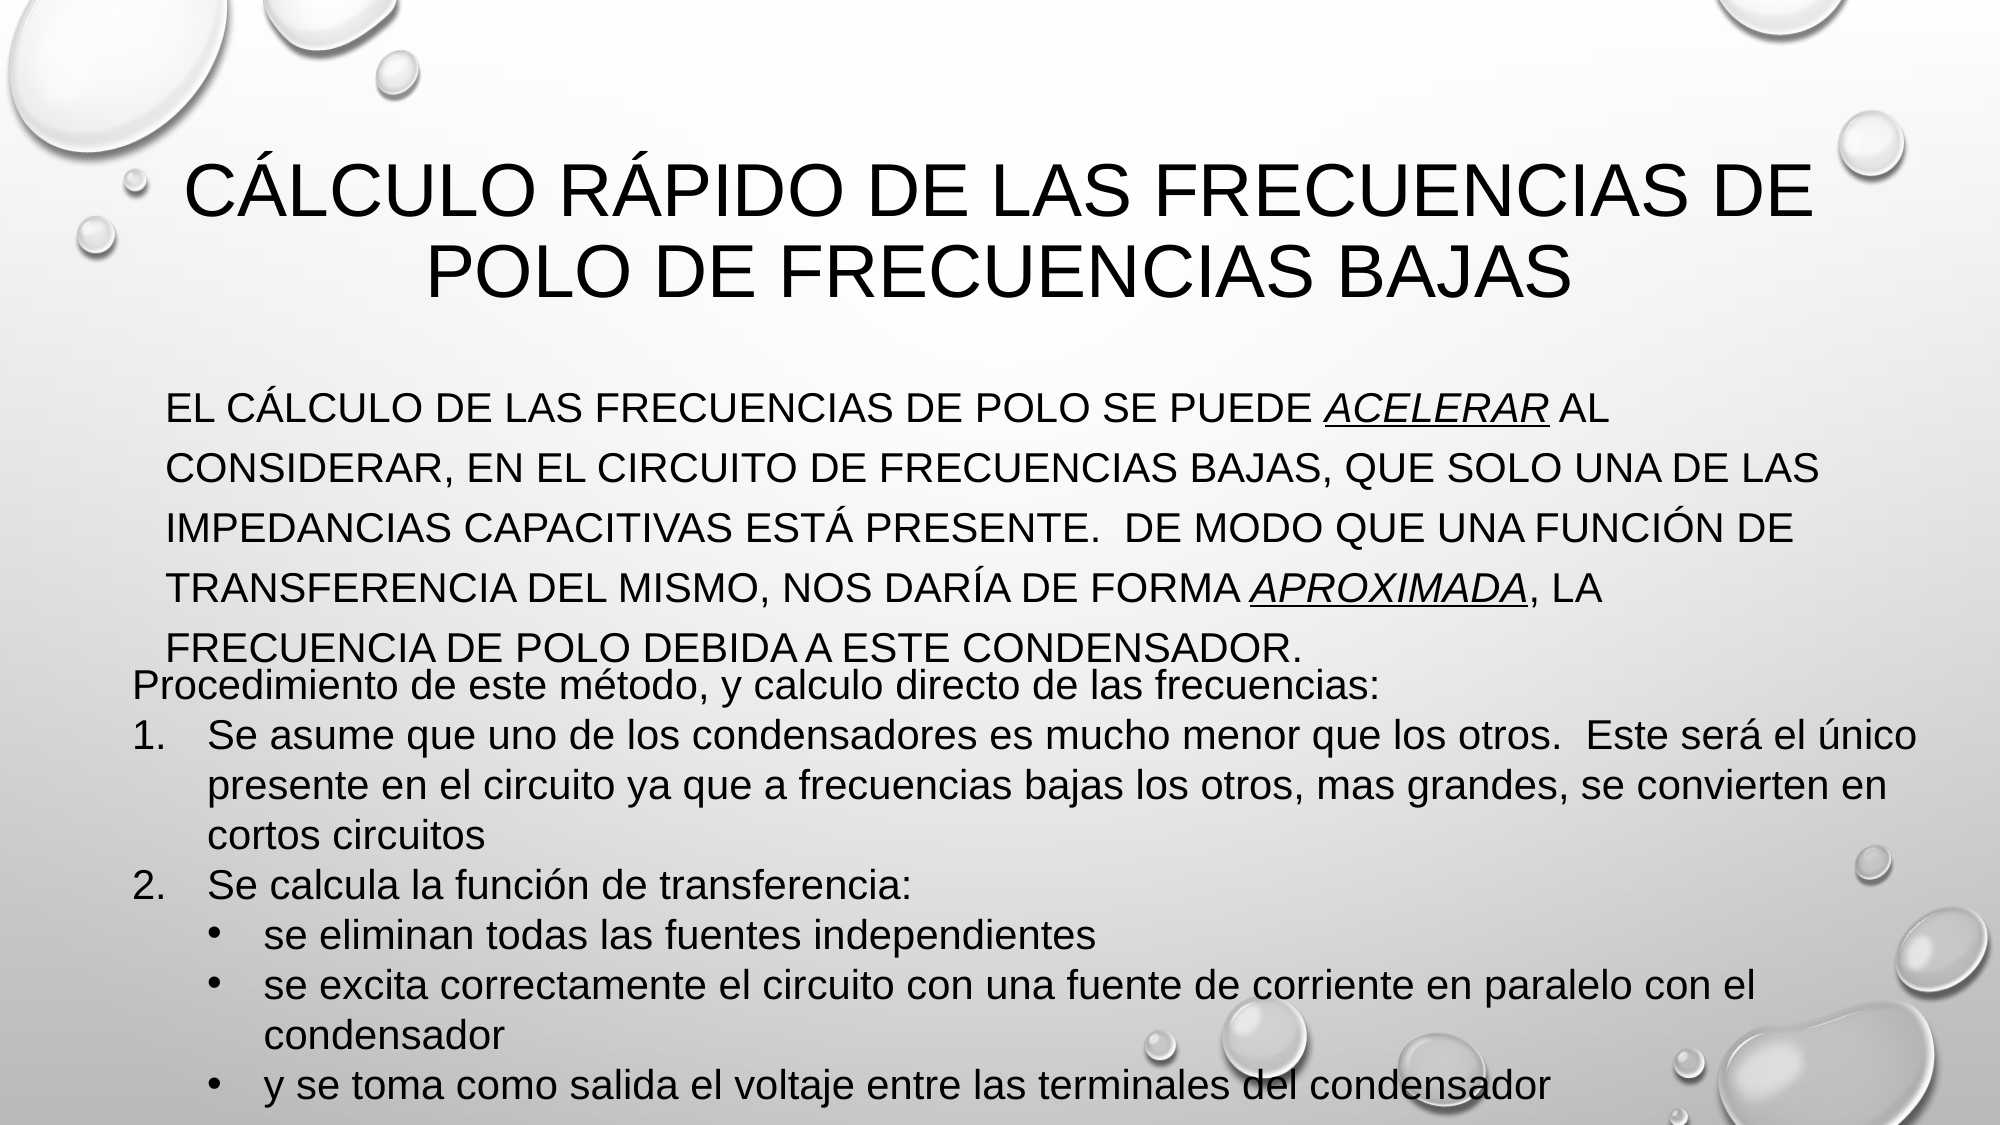

# Cálculo Rápido de las Frecuencias de polo de frecuencias bajas
El cálculo de las frecuencias de polo se puede acelerar al considerar, en el circuito de frecuencias bajas, que solo una de las impedancias capacitivas está presente.  De modo que una función de transferencia del mismo, nos daría de forma aproximada, la frecuencia de polo debida a este condensador.
Procedimiento de este método, y calculo directo de las frecuencias:
Se asume que uno de los condensadores es mucho menor que los otros.  Este será el único presente en el circuito ya que a frecuencias bajas los otros, mas grandes, se convierten en cortos circuitos
Se calcula la función de transferencia:
se eliminan todas las fuentes independientes
se excita correctamente el circuito con una fuente de corriente en paralelo con el condensador
y se toma como salida el voltaje entre las terminales del condensador